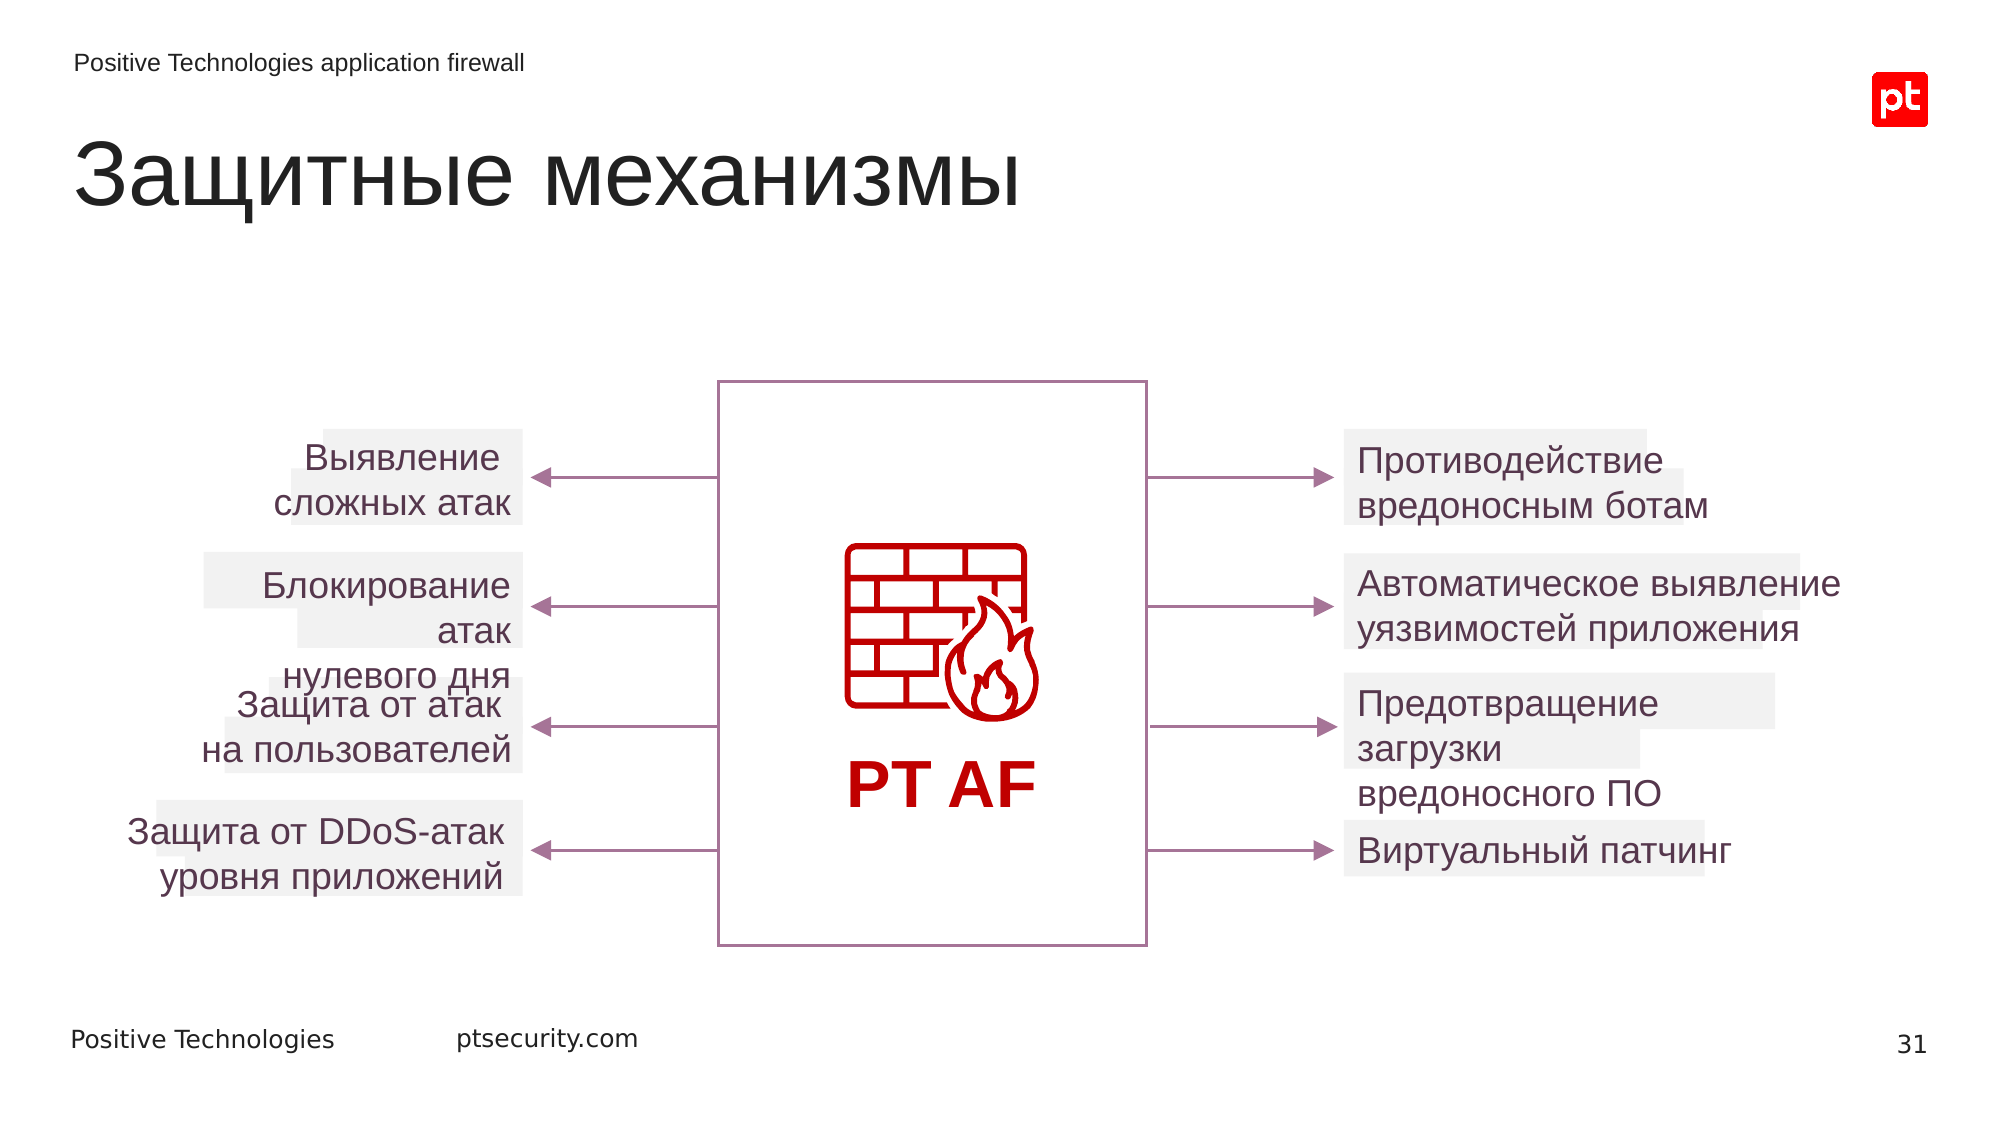

Positive Technologies application firewall
Защитные механизмы

Выявление
сложных атак
Противодействие
вредоносным ботам

Автоматическое выявление
уязвимостей приложения

Блокирование атак
нулевого дня

Предотвращение загрузки
вредоносного ПО
Защита от атак
на пользователей

PT AF
Защита от DDoS-атак
уровня приложений

Виртуальный патчинг

31